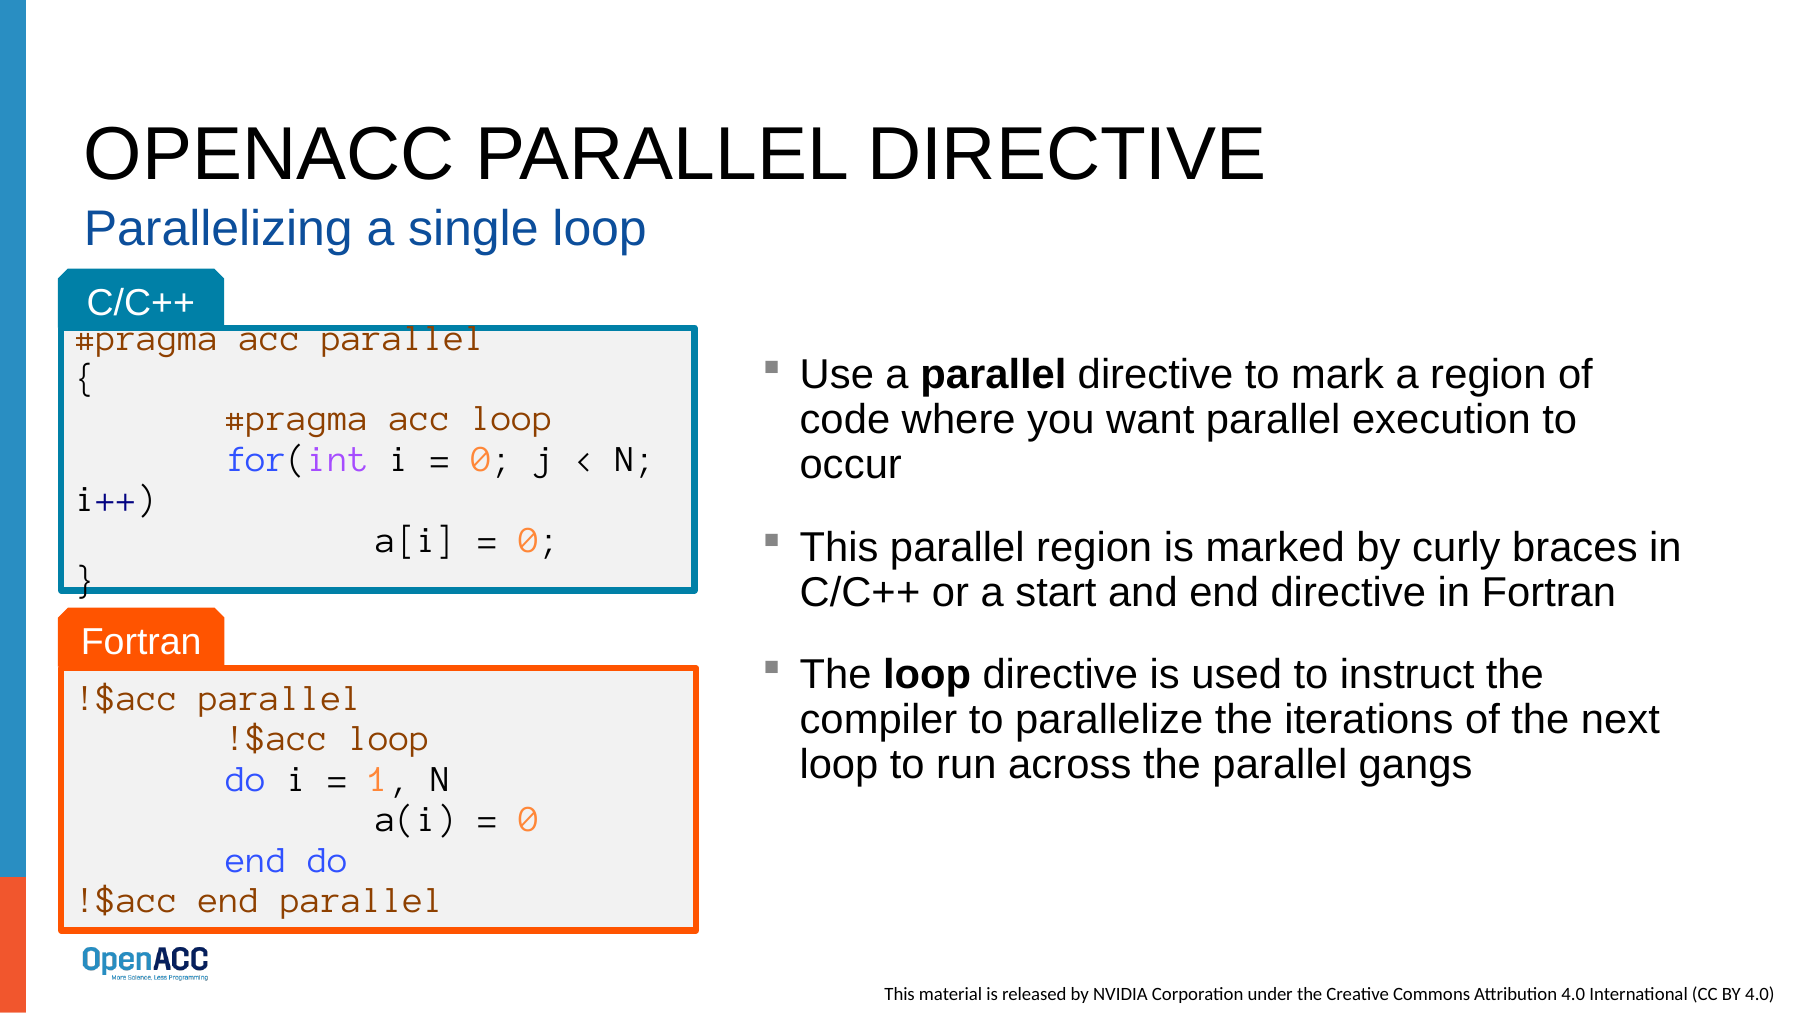

# Openacc parallel directive
Parallelizing a single loop
C/C++
#pragma acc parallel
{
	#pragma acc loop
	for(int i = 0; j < N; i++)
		a[i] = 0;
}
Use a parallel directive to mark a region of code where you want parallel execution to occur
This parallel region is marked by curly braces in C/C++ or a start and end directive in Fortran
The loop directive is used to instruct the compiler to parallelize the iterations of the next loop to run across the parallel gangs
Fortran
!$acc parallel
	!$acc loop
	do i = 1, N
		a(i) = 0
	end do
!$acc end parallel